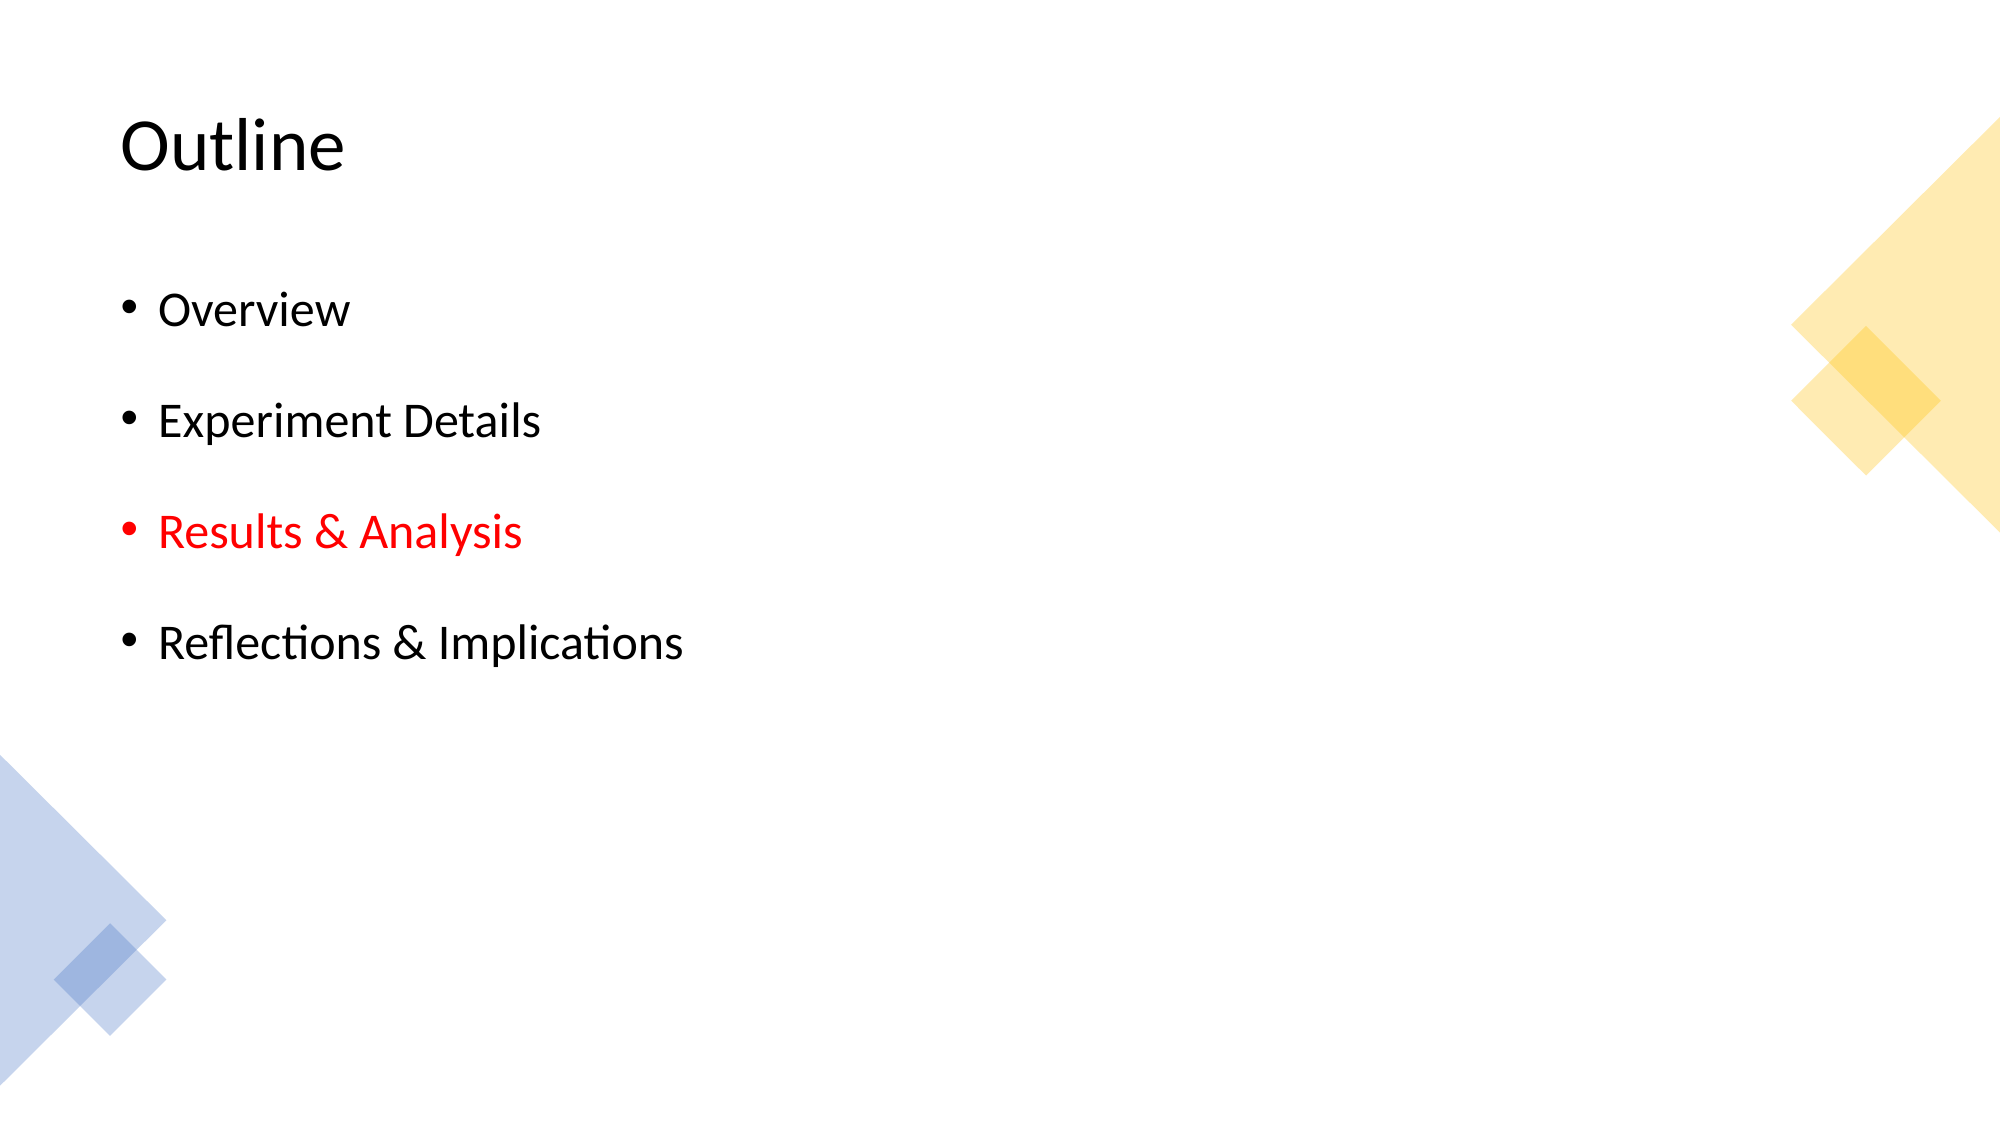

# Outline

Overview
Experiment Details
Results & Analysis
Reflections & Implications